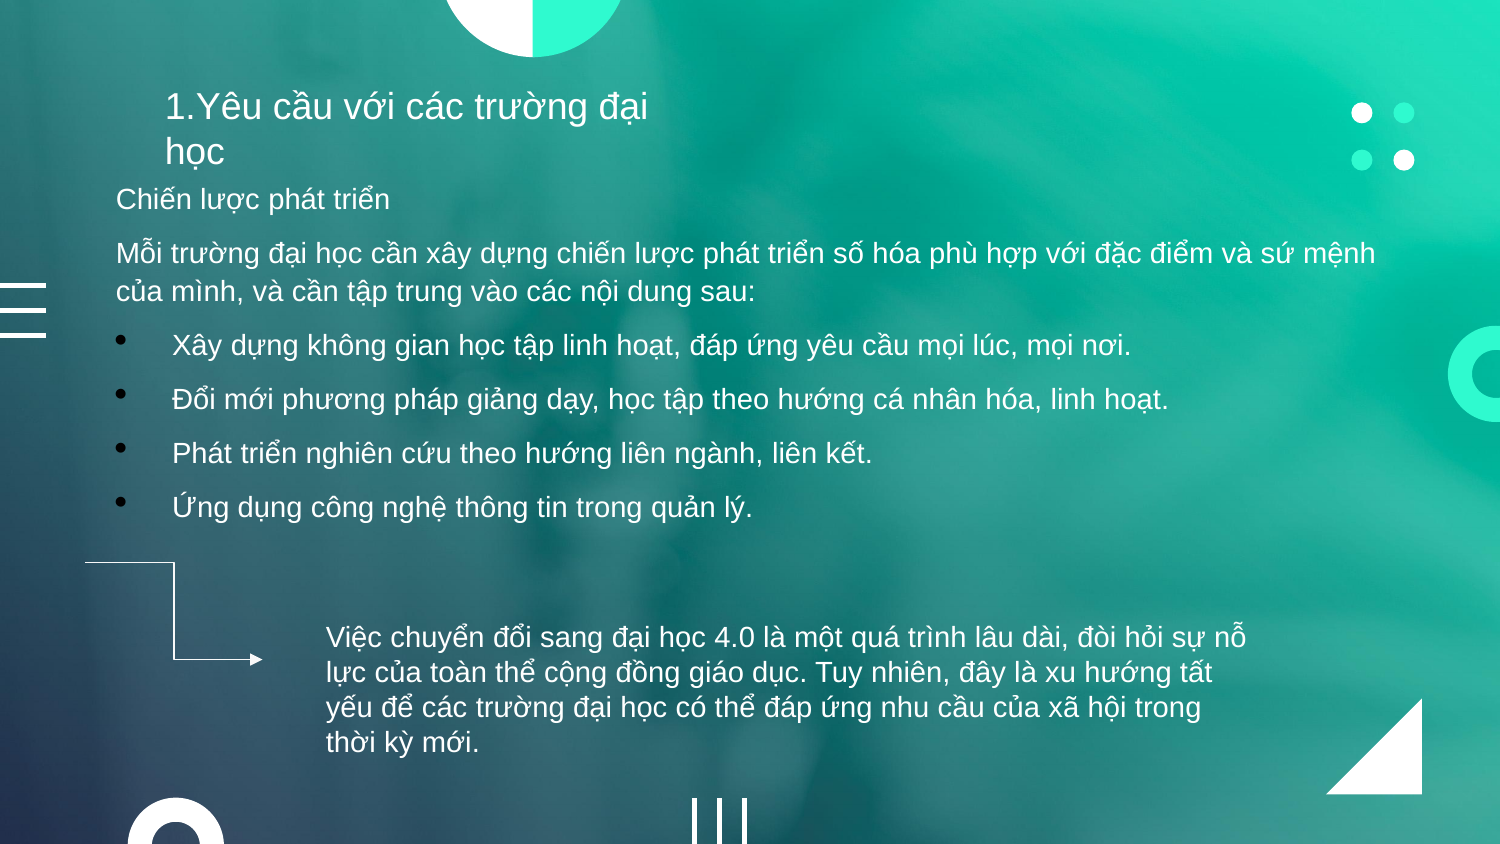

1.Yêu cầu với các trường đại học

Chiến lược phát triển
Mỗi trường đại học cần xây dựng chiến lược phát triển số hóa phù hợp với đặc điểm và sứ mệnh của mình, và cần tập trung vào các nội dung sau:
Xây dựng không gian học tập linh hoạt, đáp ứng yêu cầu mọi lúc, mọi nơi.
Đổi mới phương pháp giảng dạy, học tập theo hướng cá nhân hóa, linh hoạt.
Phát triển nghiên cứu theo hướng liên ngành, liên kết.
Ứng dụng công nghệ thông tin trong quản lý.

Việc chuyển đổi sang đại học 4.0 là một quá trình lâu dài, đòi hỏi sự nỗ lực của toàn thể cộng đồng giáo dục. Tuy nhiên, đây là xu hướng tất yếu để các trường đại học có thể đáp ứng nhu cầu của xã hội trong thời kỳ mới.